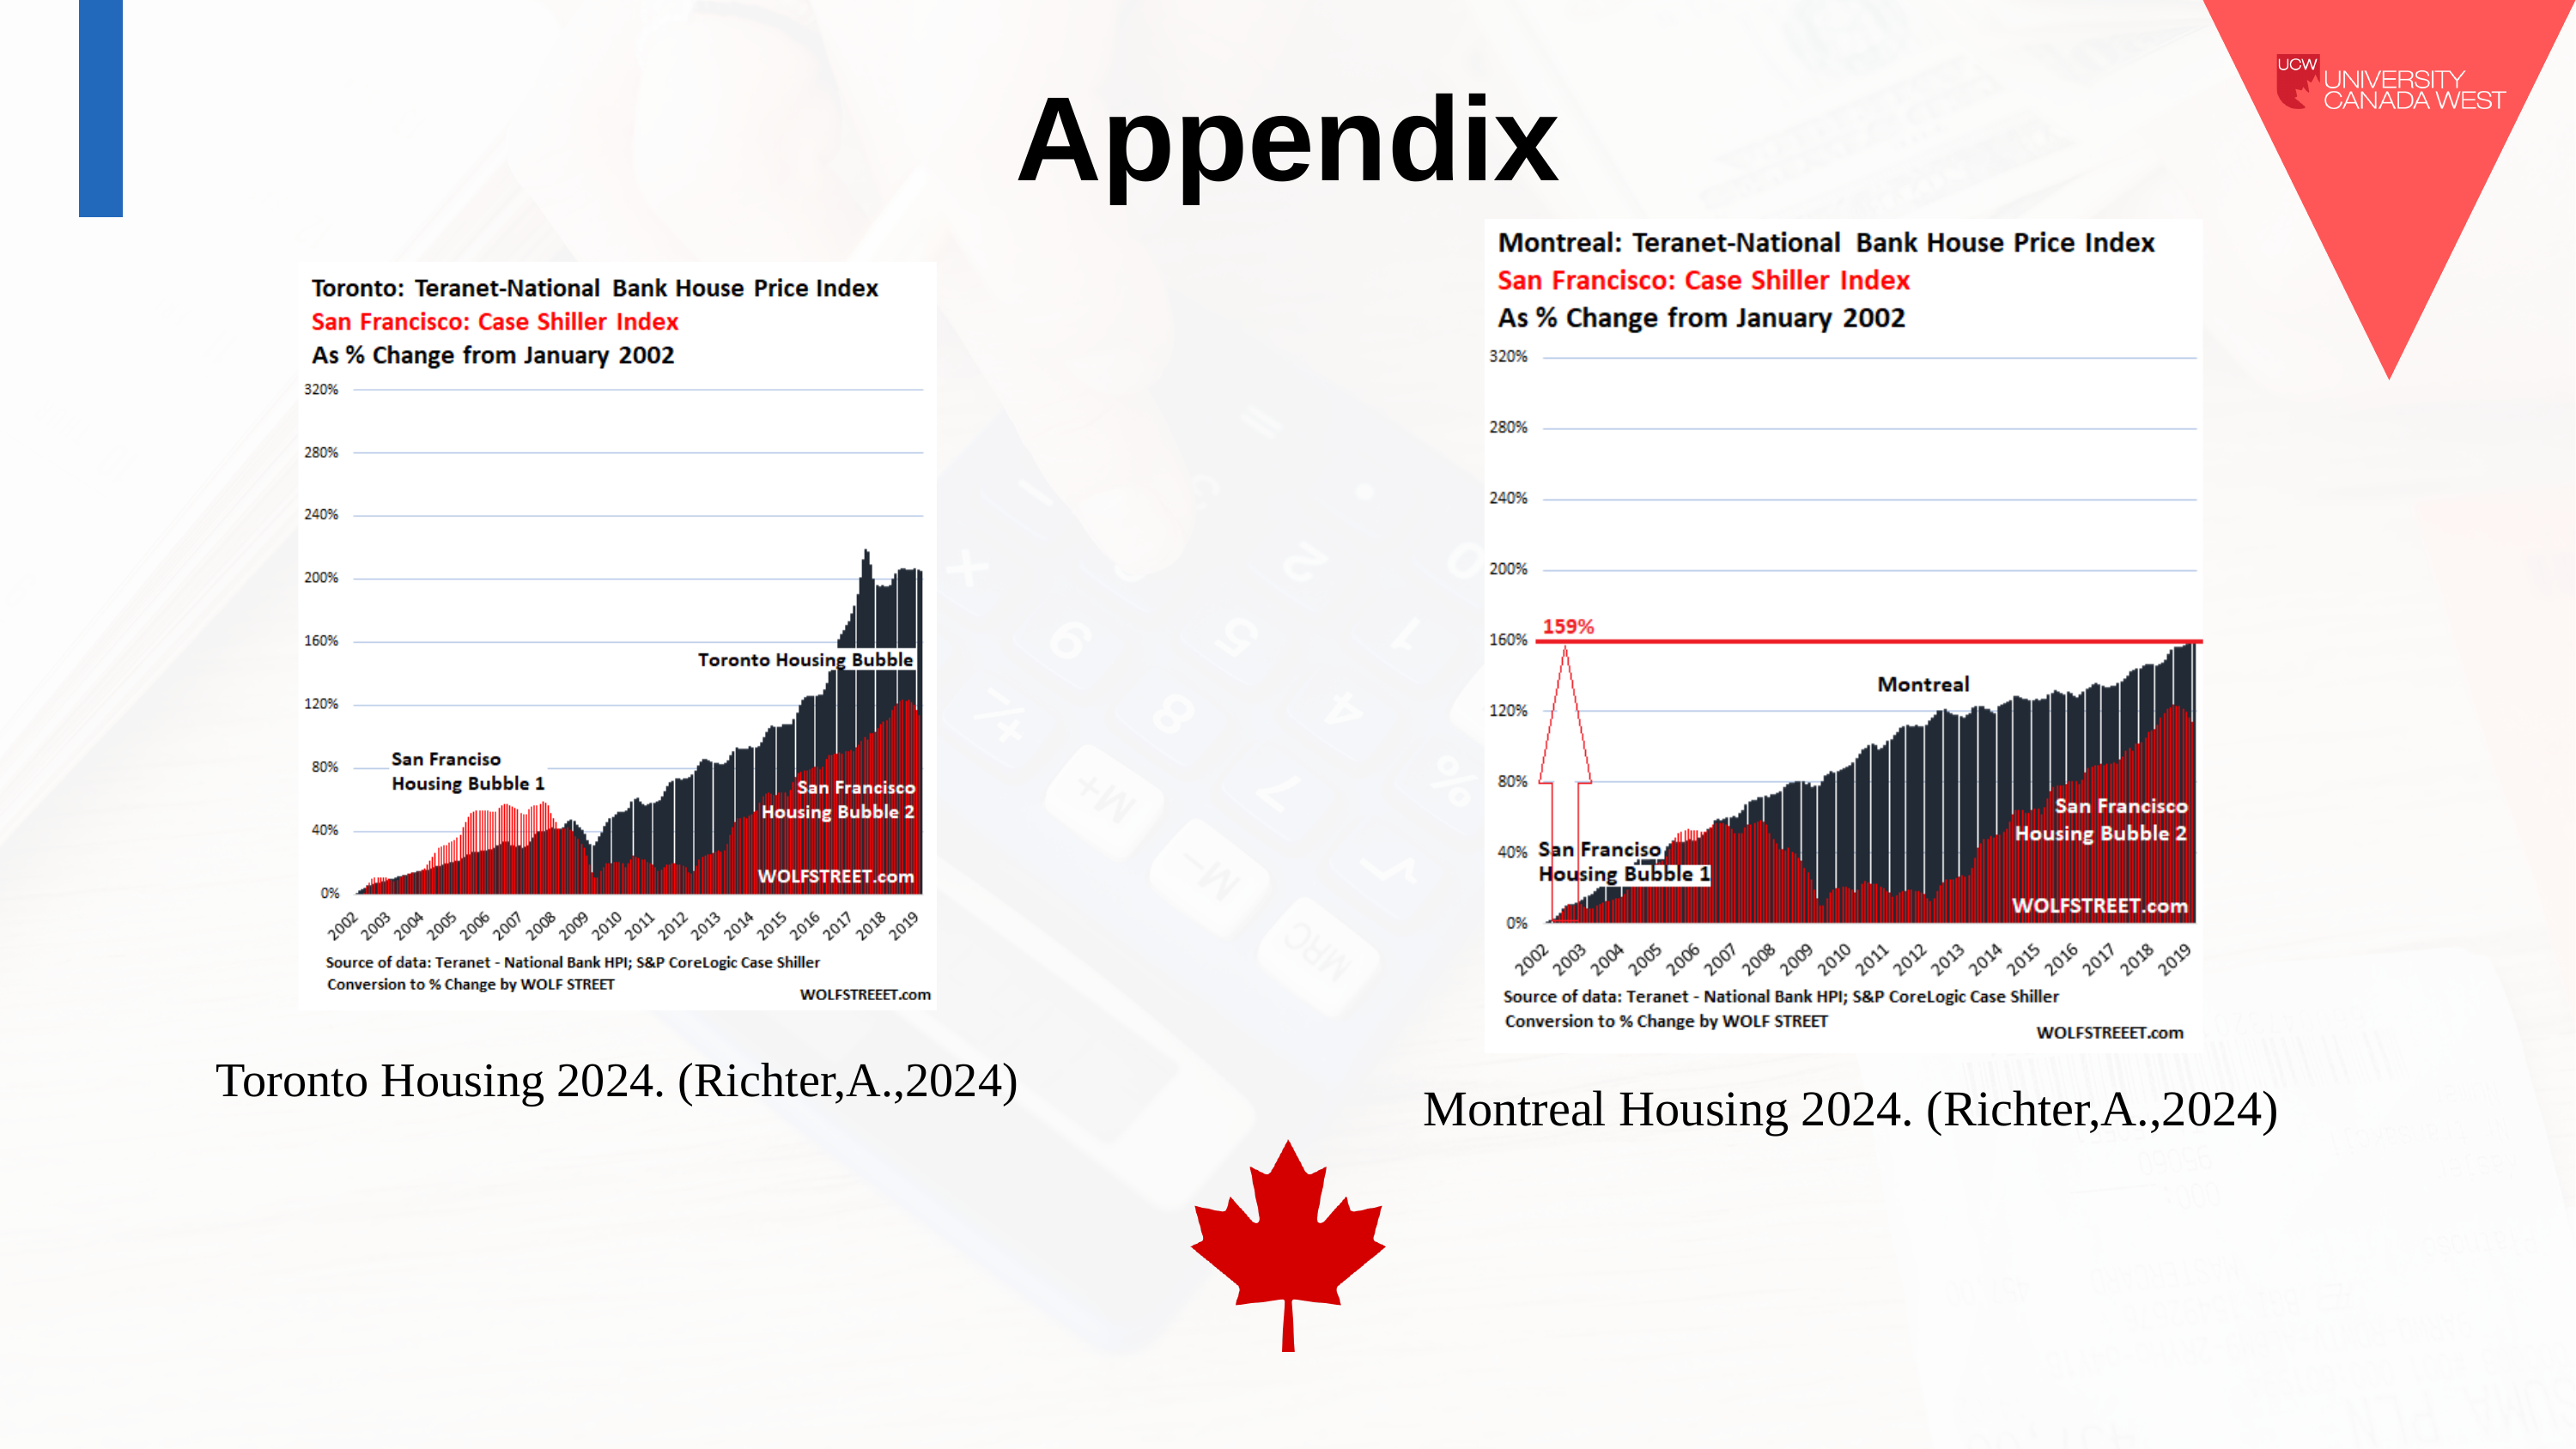

Appendix

Toronto Housing 2024. (Richter,A.,2024)
Montreal Housing 2024. (Richter,A.,2024)